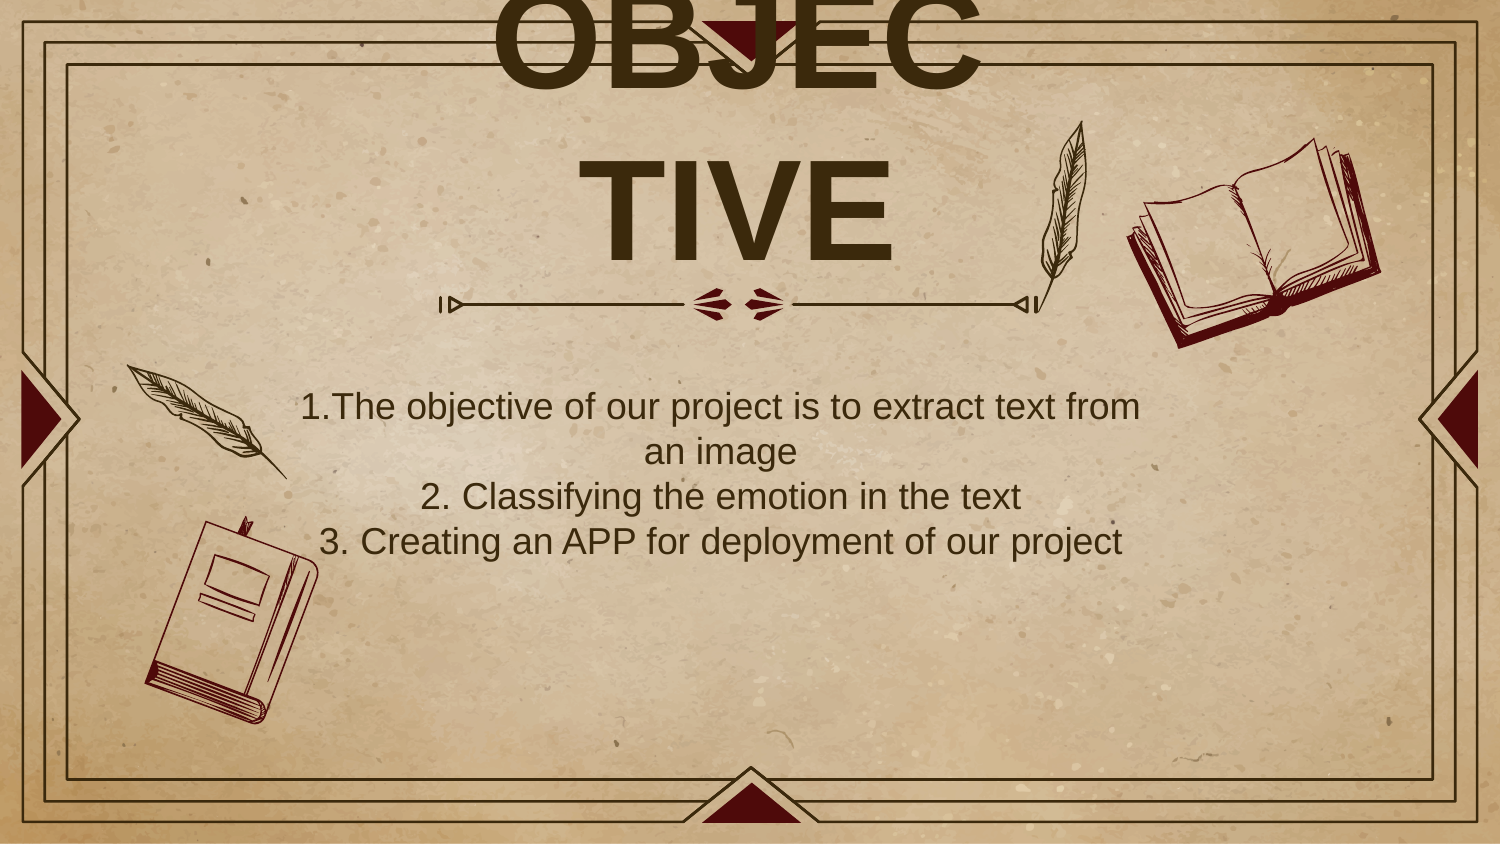

# OBJECTIVE

1.The objective of our project is to extract text from an image
2. Classifying the emotion in the text
3. Creating an APP for deployment of our project